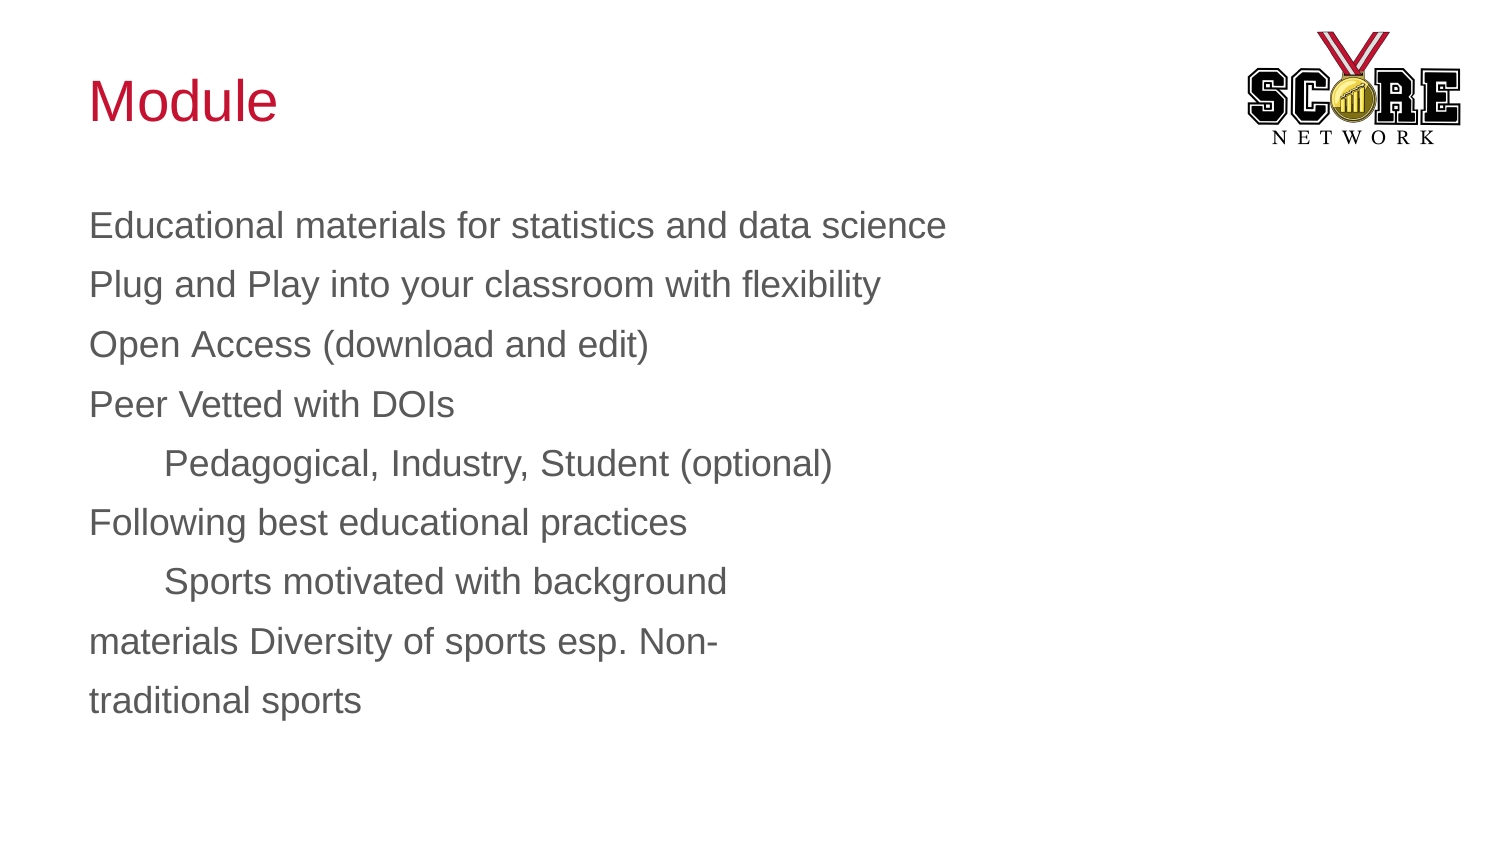

# Module
Educational materials for statistics and data science Plug and Play into your classroom with flexibility Open Access (download and edit)
Peer Vetted with DOIs
Pedagogical, Industry, Student (optional) Following best educational practices
Sports motivated with background materials Diversity of sports esp. Non-traditional sports